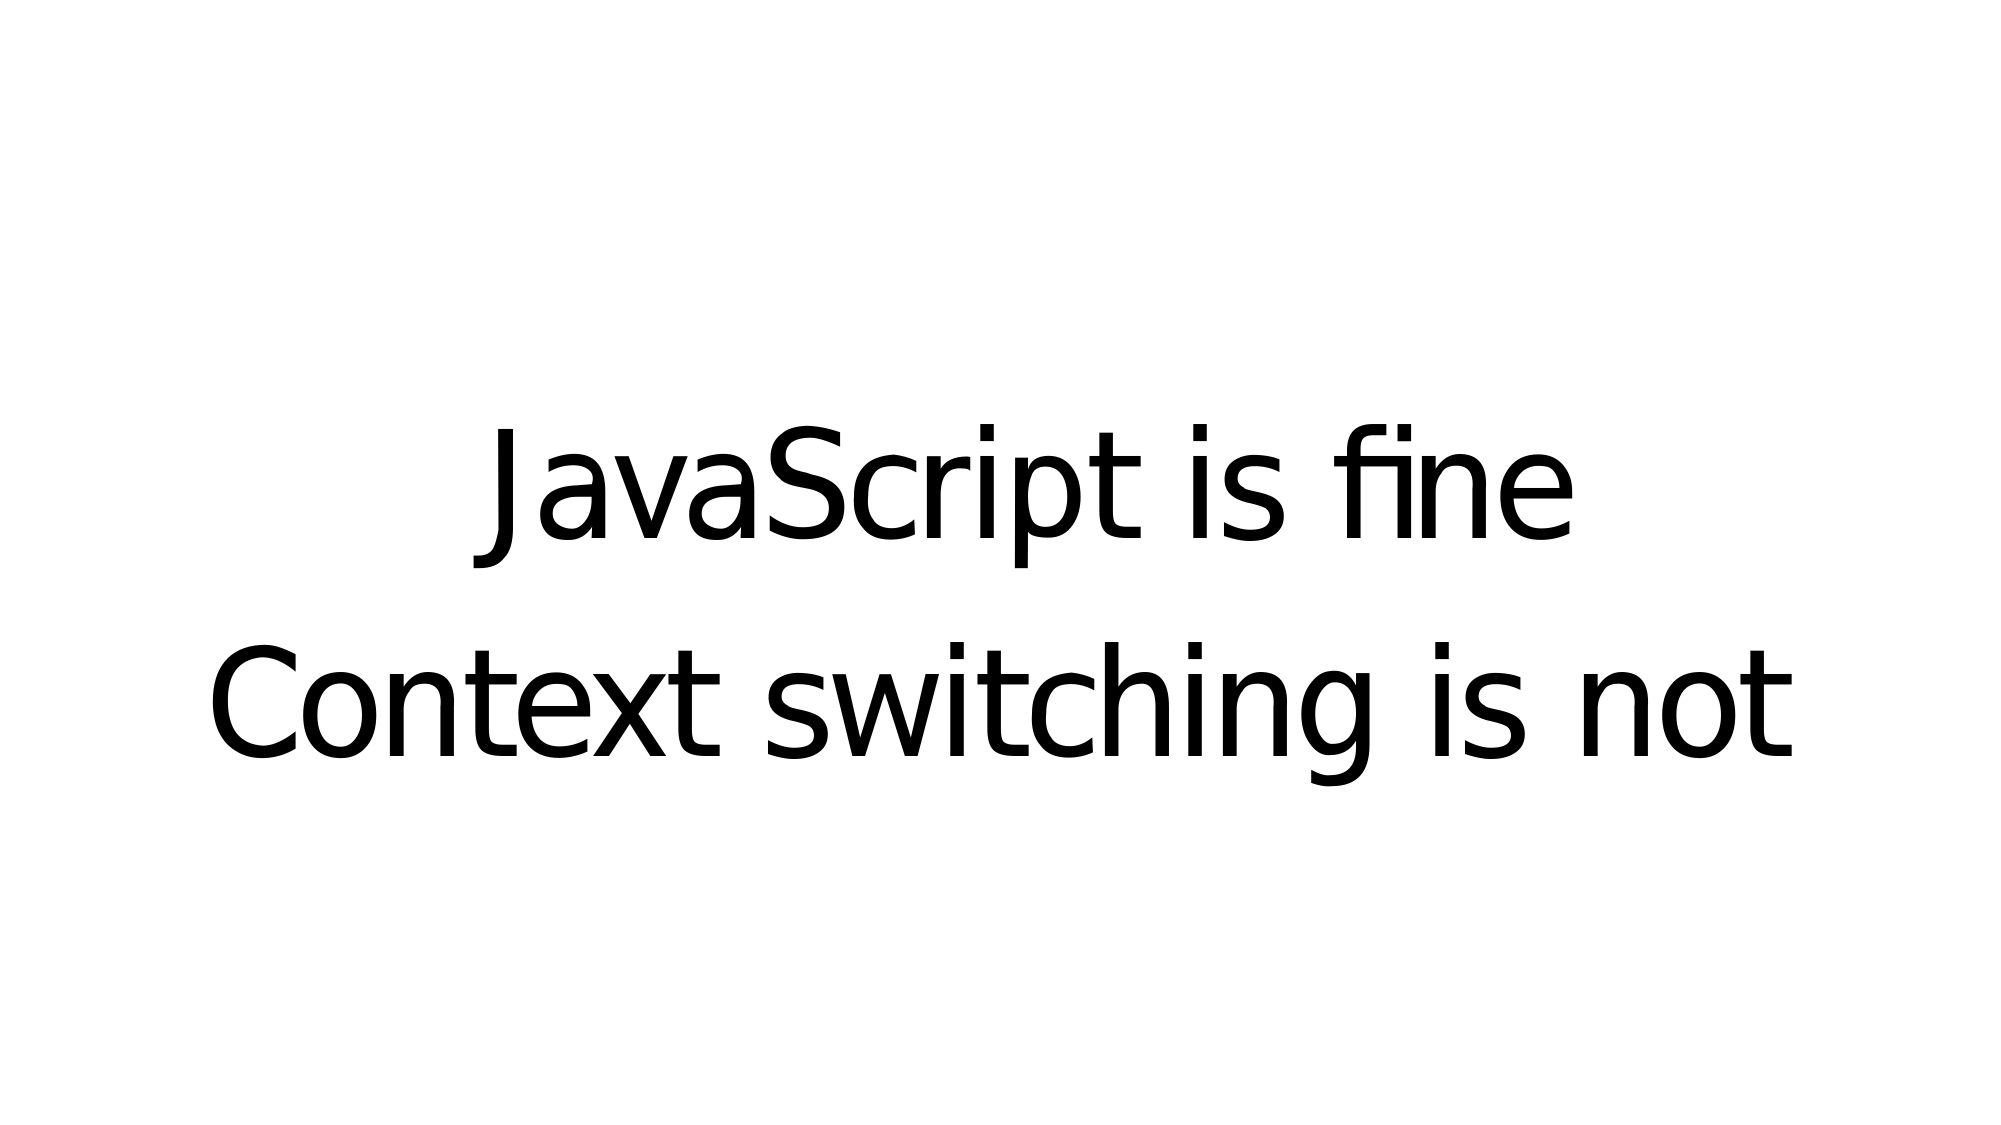

JavaScript is fine
# Context switching is not